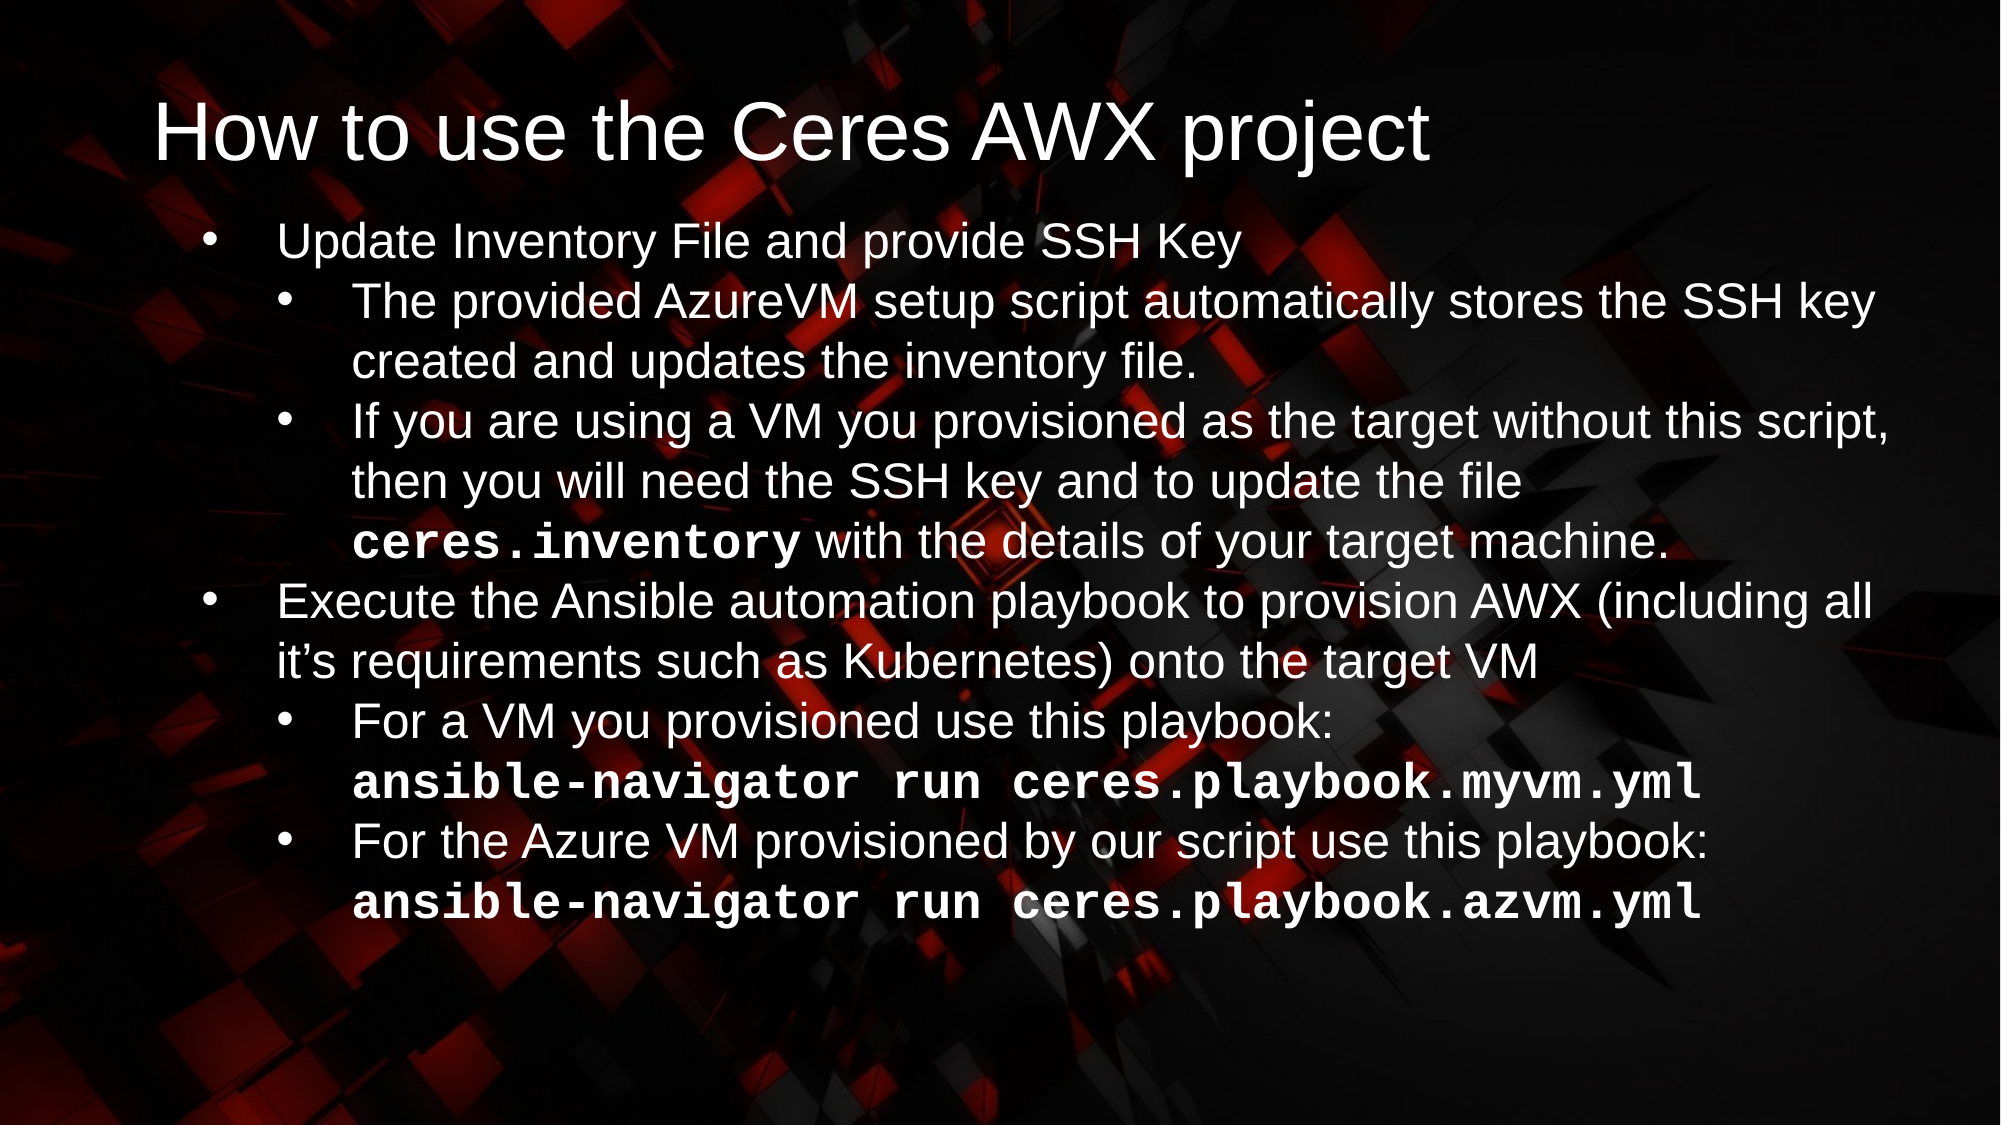

# How to use the Ceres AWX project
Update Inventory File and provide SSH Key
The provided AzureVM setup script automatically stores the SSH key created and updates the inventory file.
If you are using a VM you provisioned as the target without this script, then you will need the SSH key and to update the file ceres.inventory with the details of your target machine.
Execute the Ansible automation playbook to provision AWX (including all it’s requirements such as Kubernetes) onto the target VM
For a VM you provisioned use this playbook:
ansible-navigator run ceres.playbook.myvm.yml
For the Azure VM provisioned by our script use this playbook:
ansible-navigator run ceres.playbook.azvm.yml